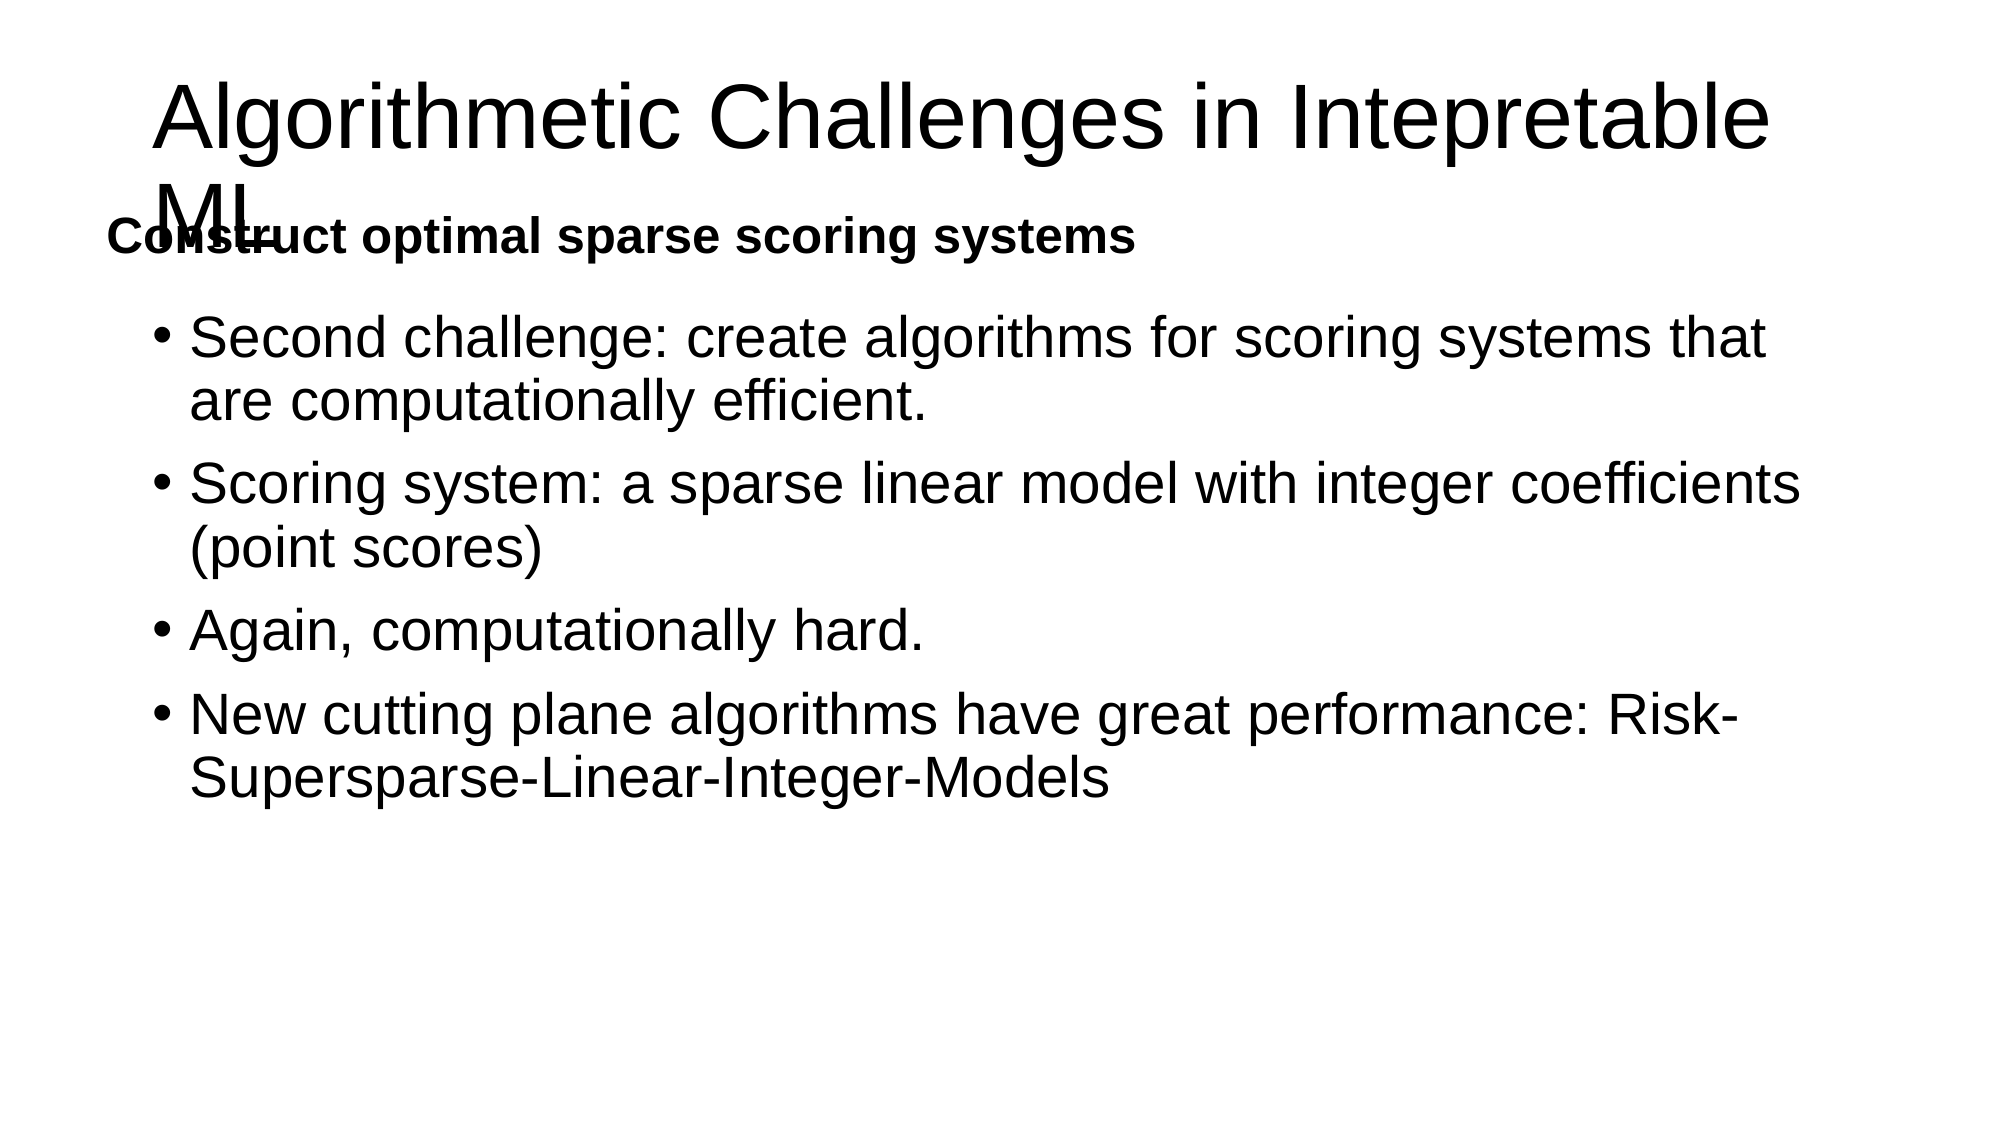

# Algorithmetic Challenges in Intepretable ML
Construct optimal sparse scoring systems
Second challenge: create algorithms for scoring systems that are computationally efficient.
Scoring system: a sparse linear model with integer coefficients (point scores)
Again, computationally hard.
New cutting plane algorithms have great performance: Risk-Supersparse-Linear-Integer-Models